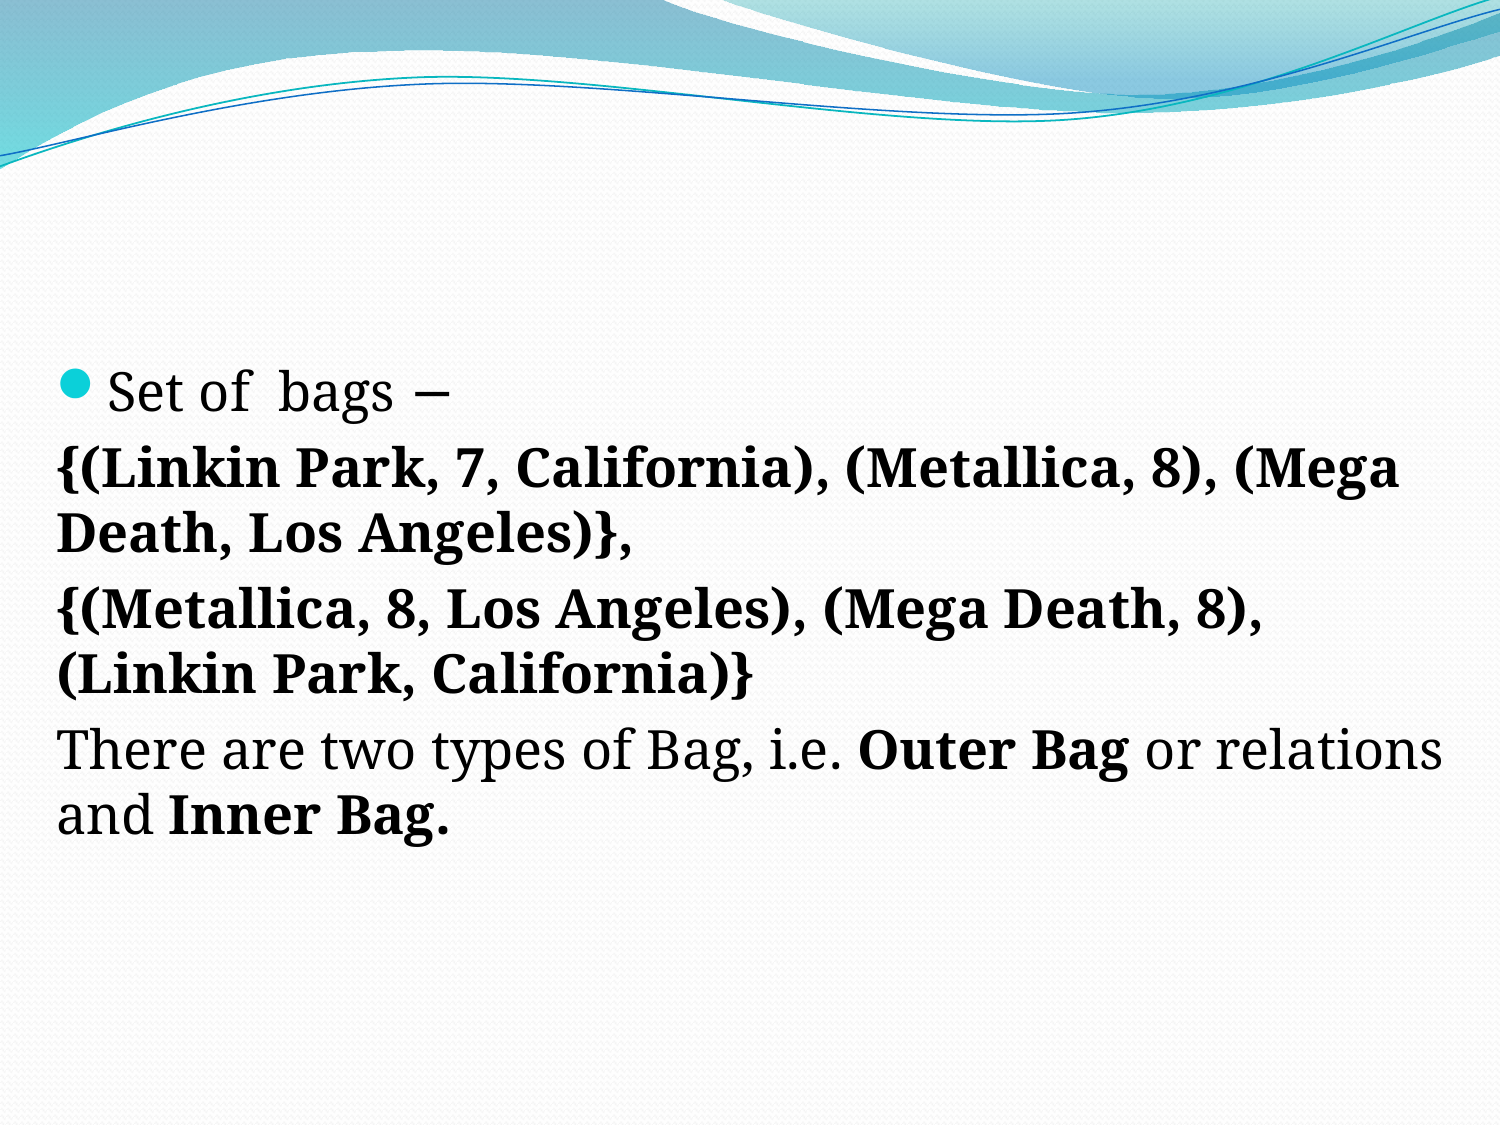

Set of  bags −
{(Linkin Park, 7, California), (Metallica, 8), (Mega Death, Los Angeles)},
{(Metallica, 8, Los Angeles), (Mega Death, 8), (Linkin Park, California)}
There are two types of Bag, i.e. Outer Bag or relations and Inner Bag.